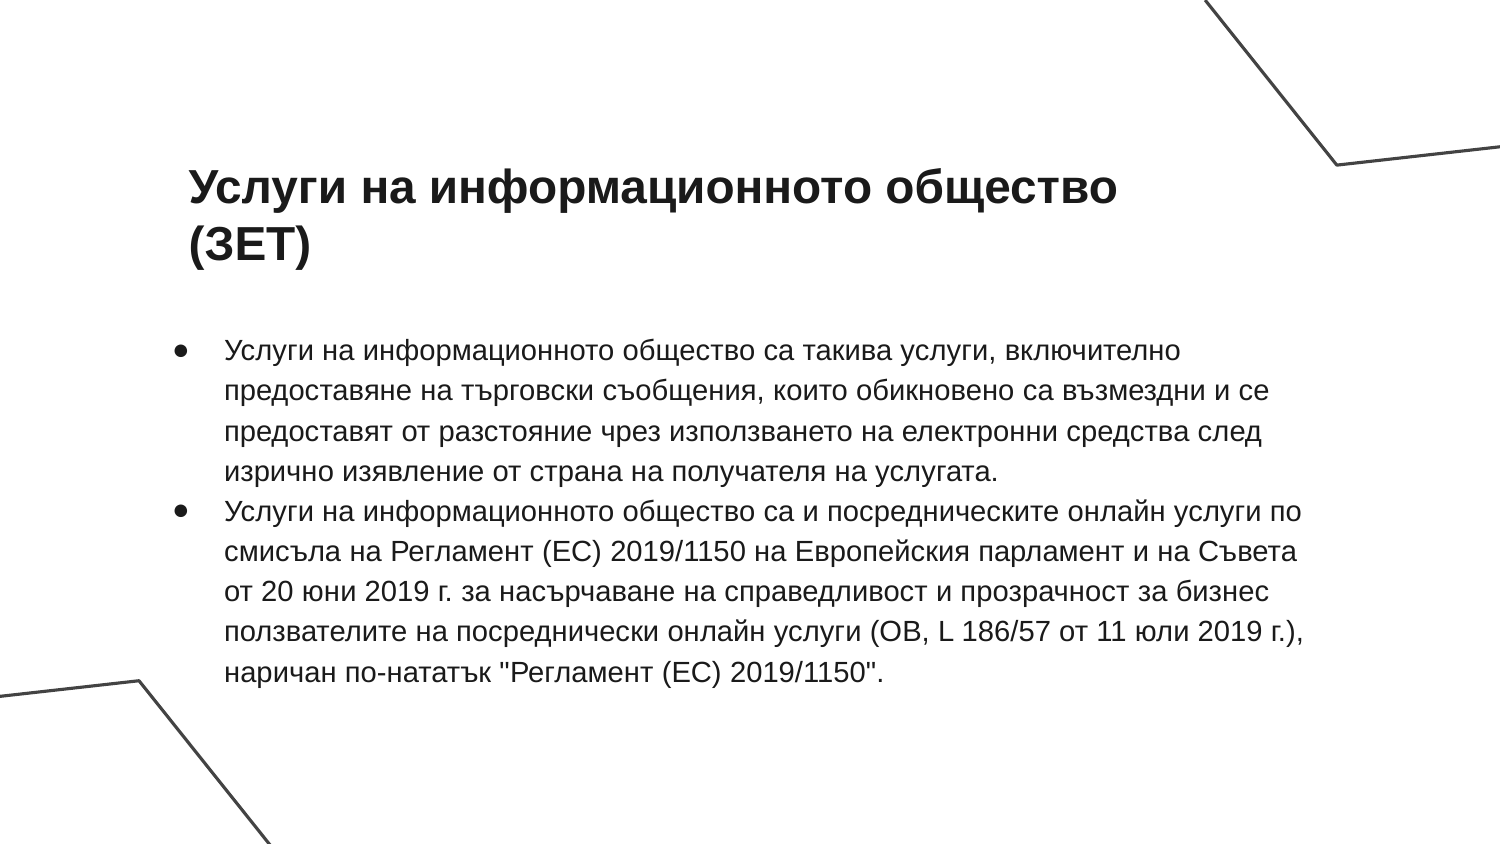

# Услуги на информационното общество (ЗЕТ)
Услуги на информационното общество са такива услуги, включително предоставяне на търговски съобщения, които обикновено са възмездни и се предоставят от разстояние чрез използването на електронни средства след изрично изявление от страна на получателя на услугата.
Услуги на информационното общество са и посредническите онлайн услуги по смисъла на Регламент (ЕС) 2019/1150 на Европейския парламент и на Съвета от 20 юни 2019 г. за насърчаване на справедливост и прозрачност за бизнес ползвателите на посреднически онлайн услуги (ОВ, L 186/57 от 11 юли 2019 г.), наричан по-нататък "Регламент (ЕС) 2019/1150".